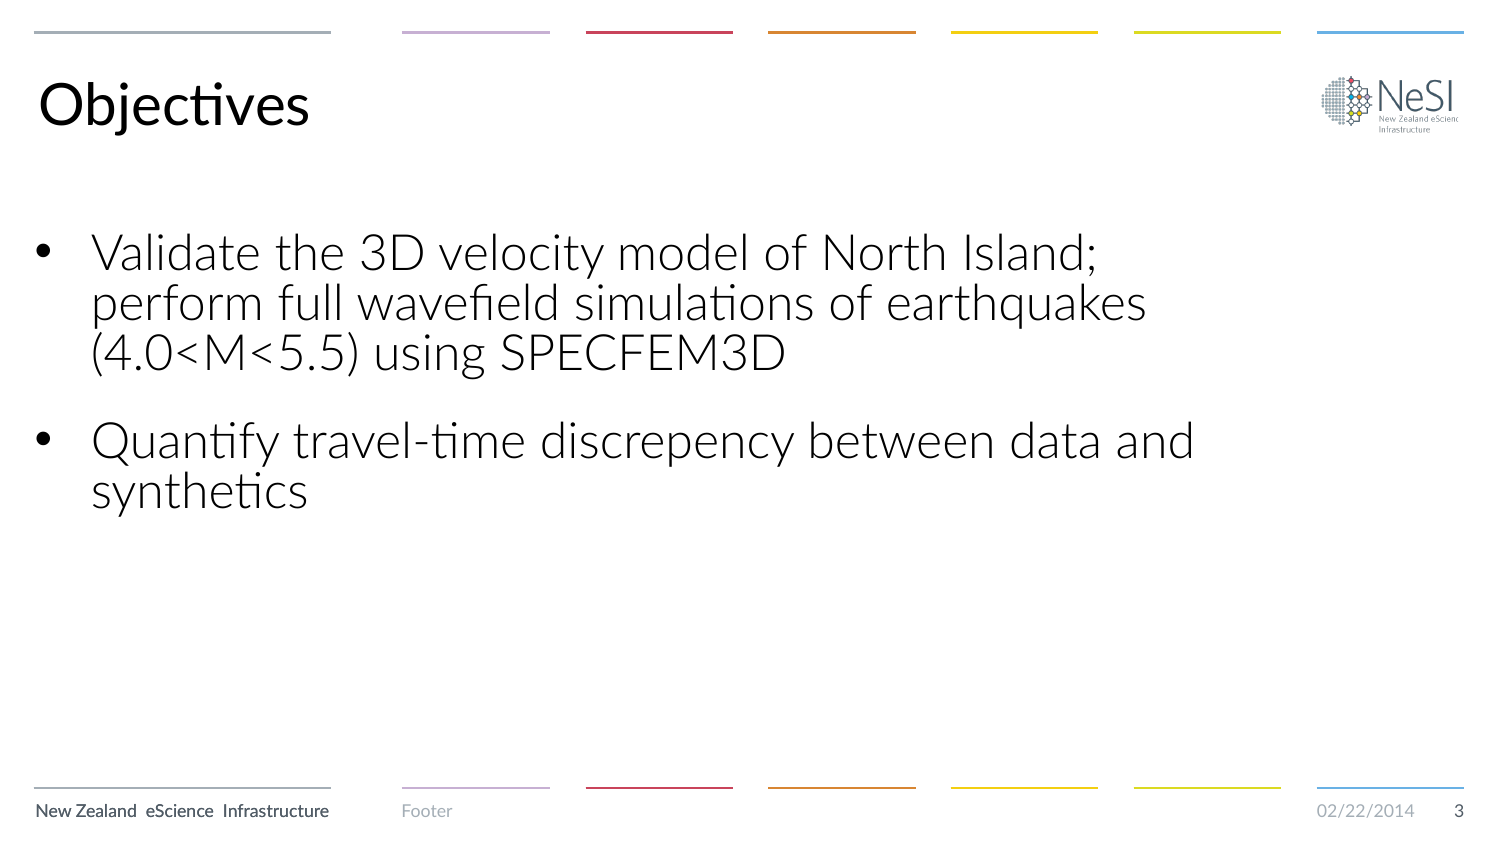

# Objectives
Validate the 3D velocity model of North Island; perform full wavefield simulations of earthquakes (4.0<M<5.5) using SPECFEM3D
Quantify travel-time discrepency between data and synthetics

3